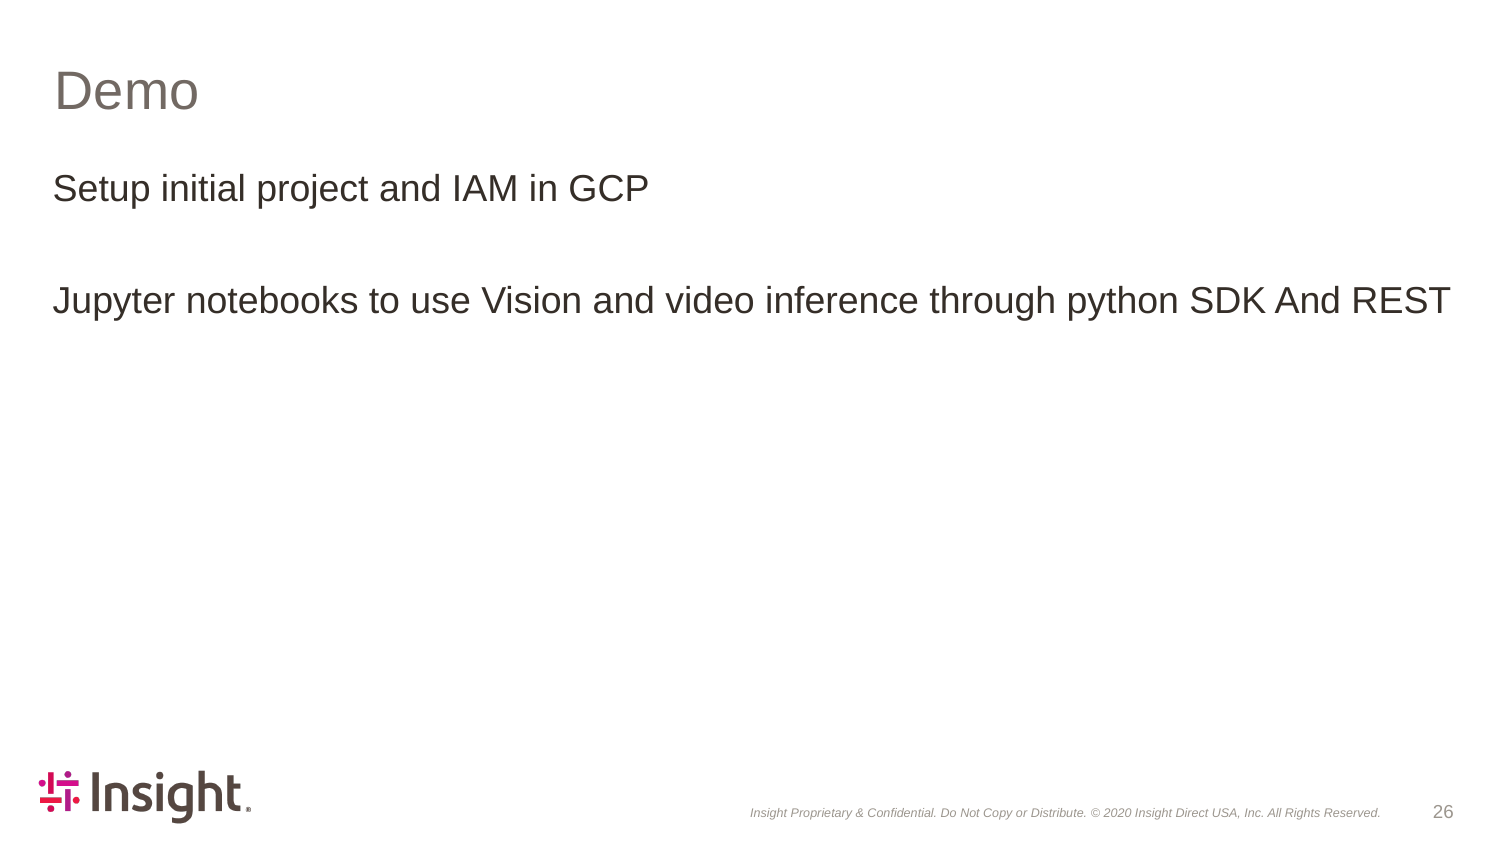

# Demo
Setup initial project and IAM in GCP

Jupyter notebooks to use Vision and video inference through python SDK And REST